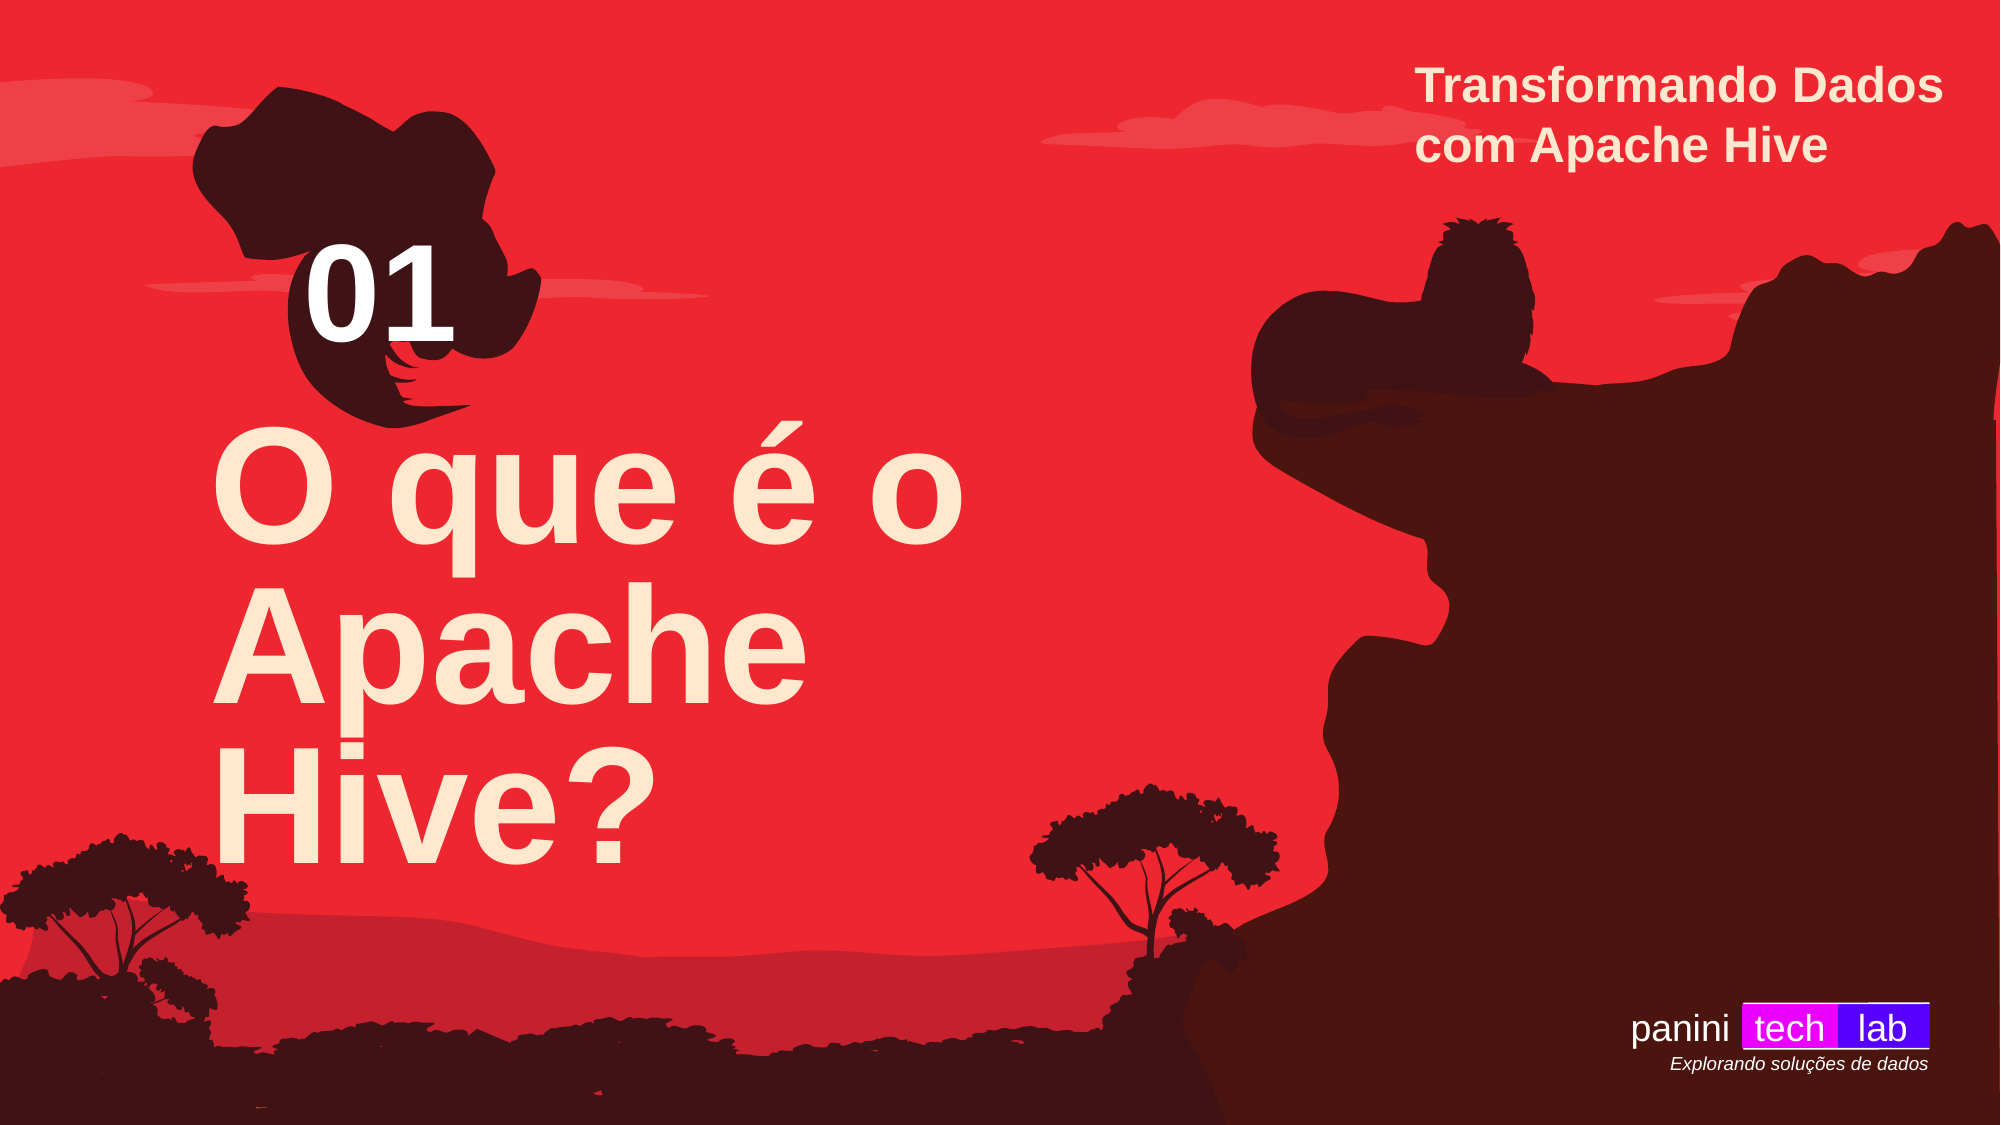

Transformando Dados com Apache Hive

01

# O que é o Apache Hive?

panini
tech
lab

Explorando soluções de dados